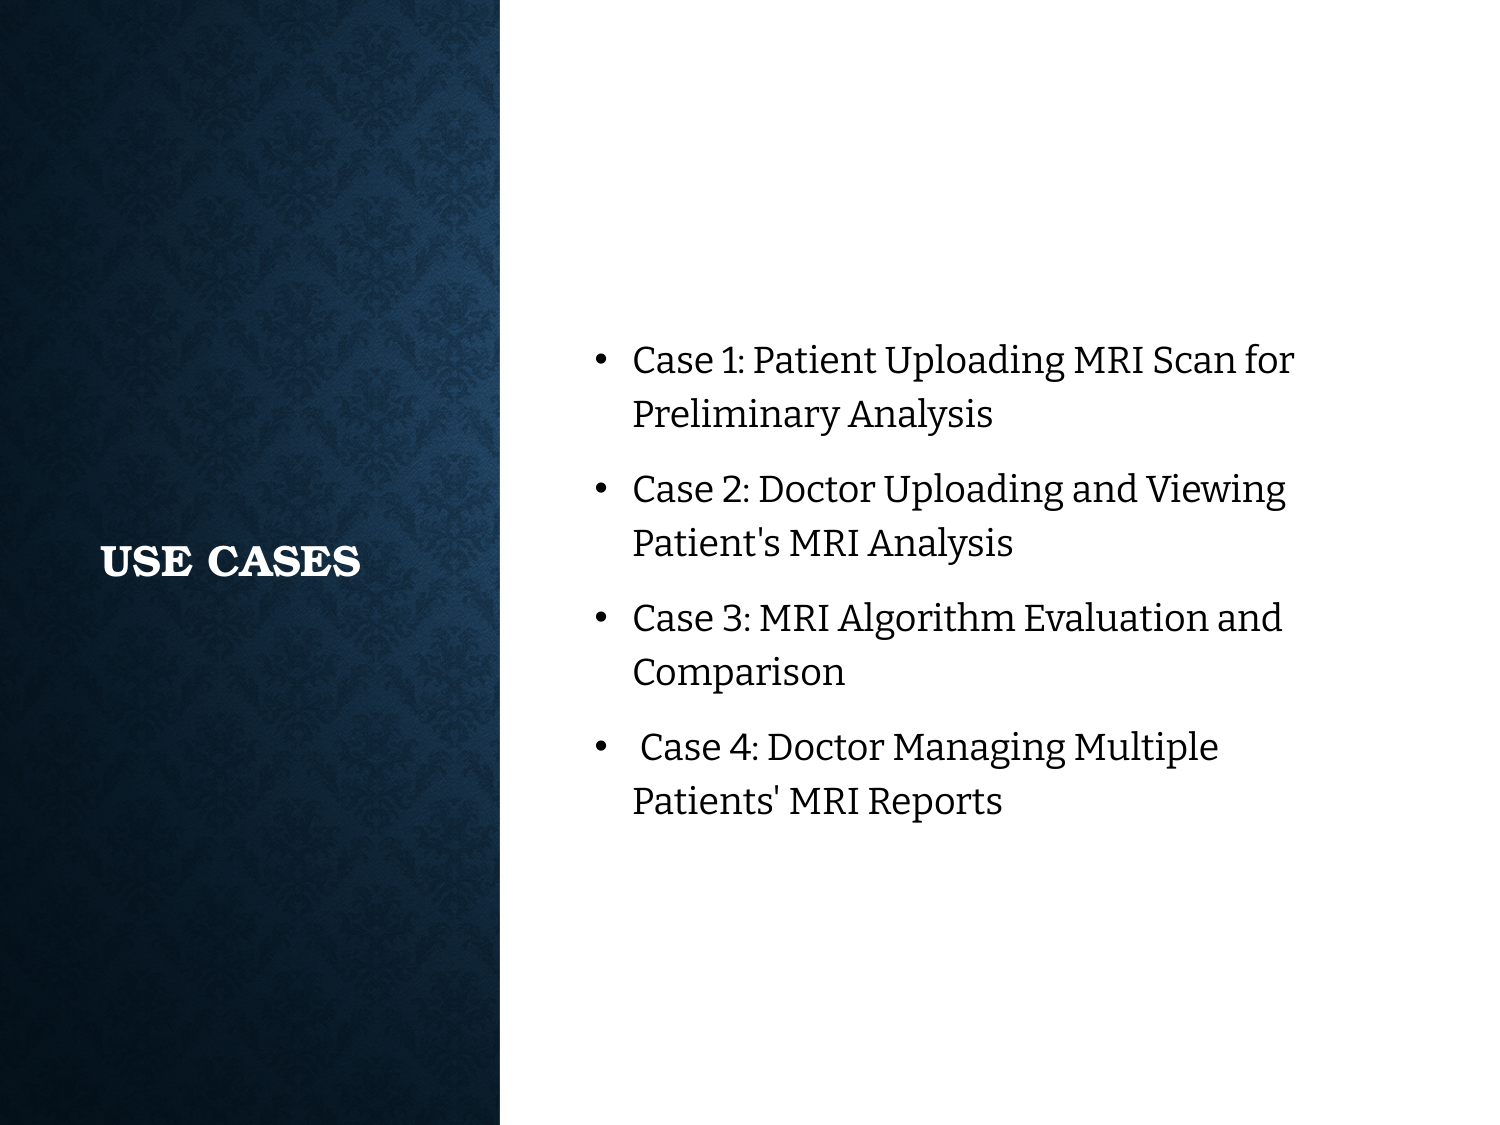

# Use Cases
Case 1: Patient Uploading MRI Scan for Preliminary Analysis
Case 2: Doctor Uploading and Viewing Patient's MRI Analysis
Case 3: MRI Algorithm Evaluation and Comparison
 Case 4: Doctor Managing Multiple Patients' MRI Reports